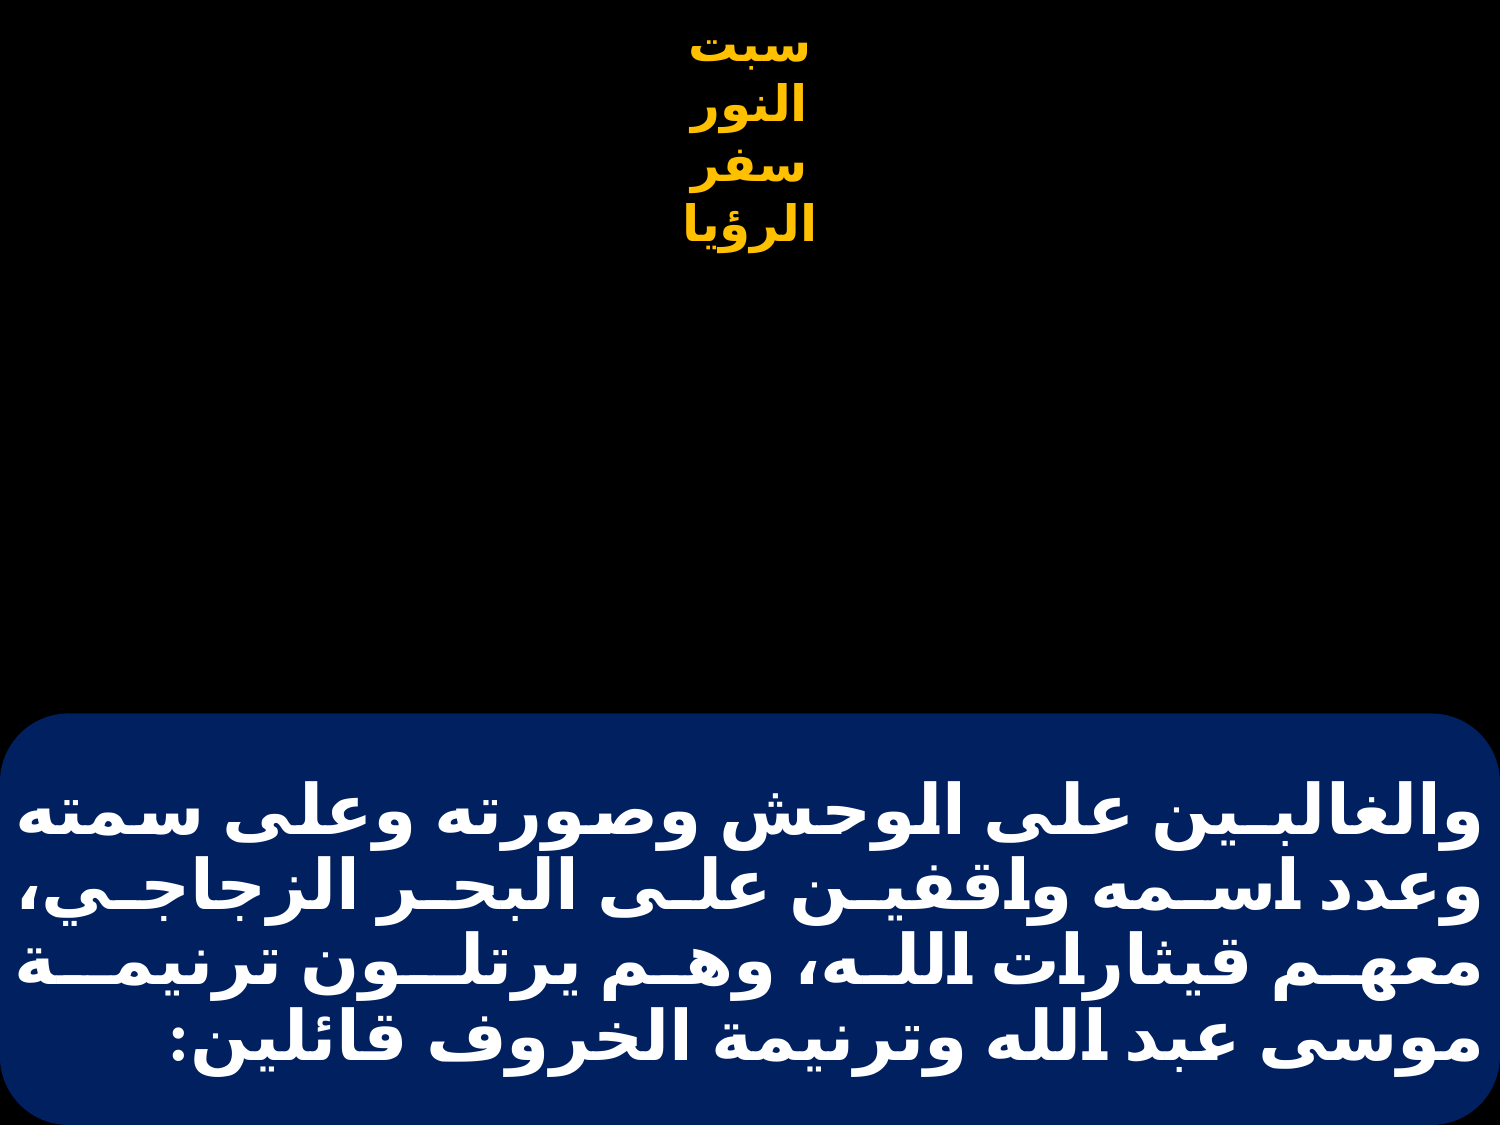

# والغالبـين على الوحش وصورته وعلى سمته وعدد اسمه واقفين على البحر الزجاجي، معهم قيثارات الله، وهم يرتلـون ترنيمـة موسى عبد الله وترنيمة الخروف قائلين: